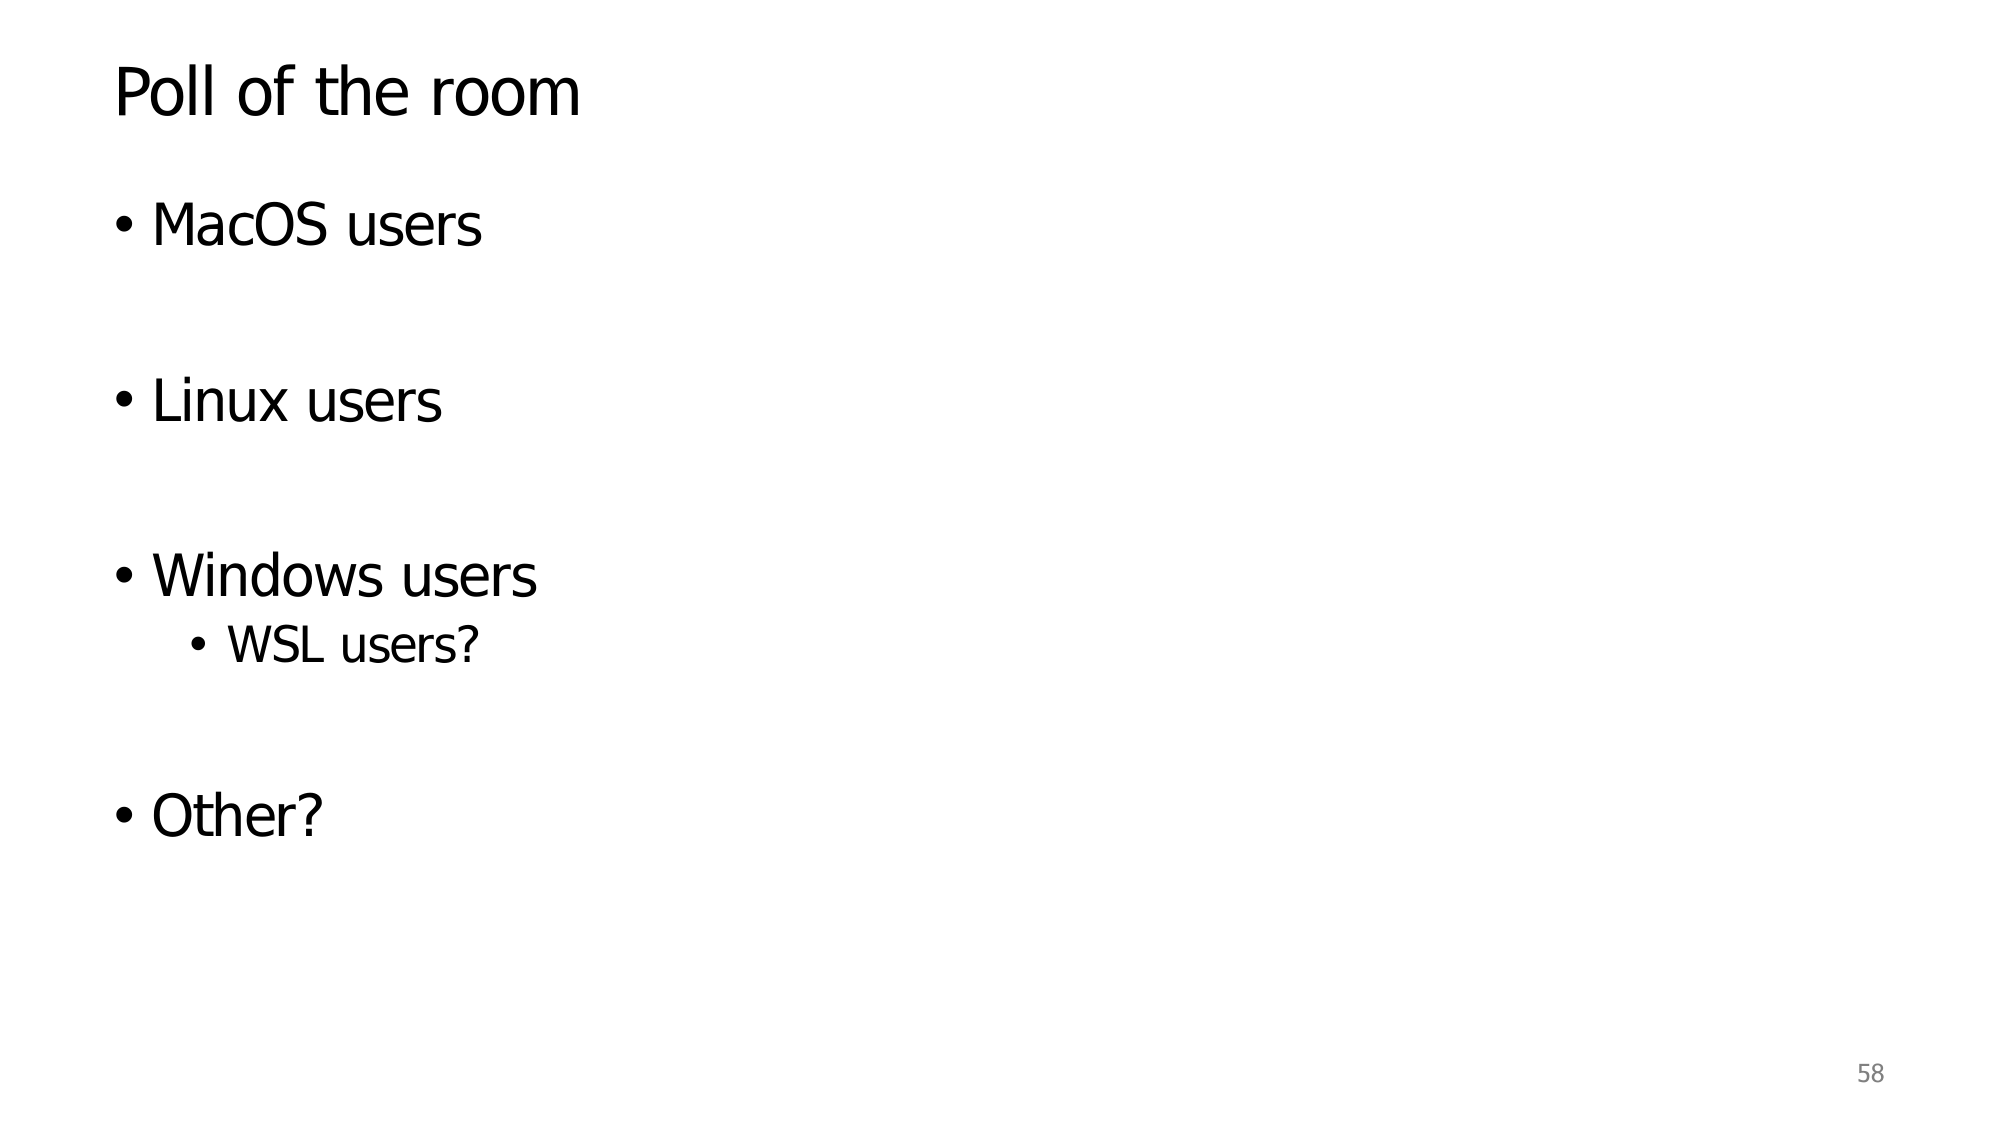

# Poll of the room
MacOS users

Linux users

Windows users
WSL users?

Other?

58